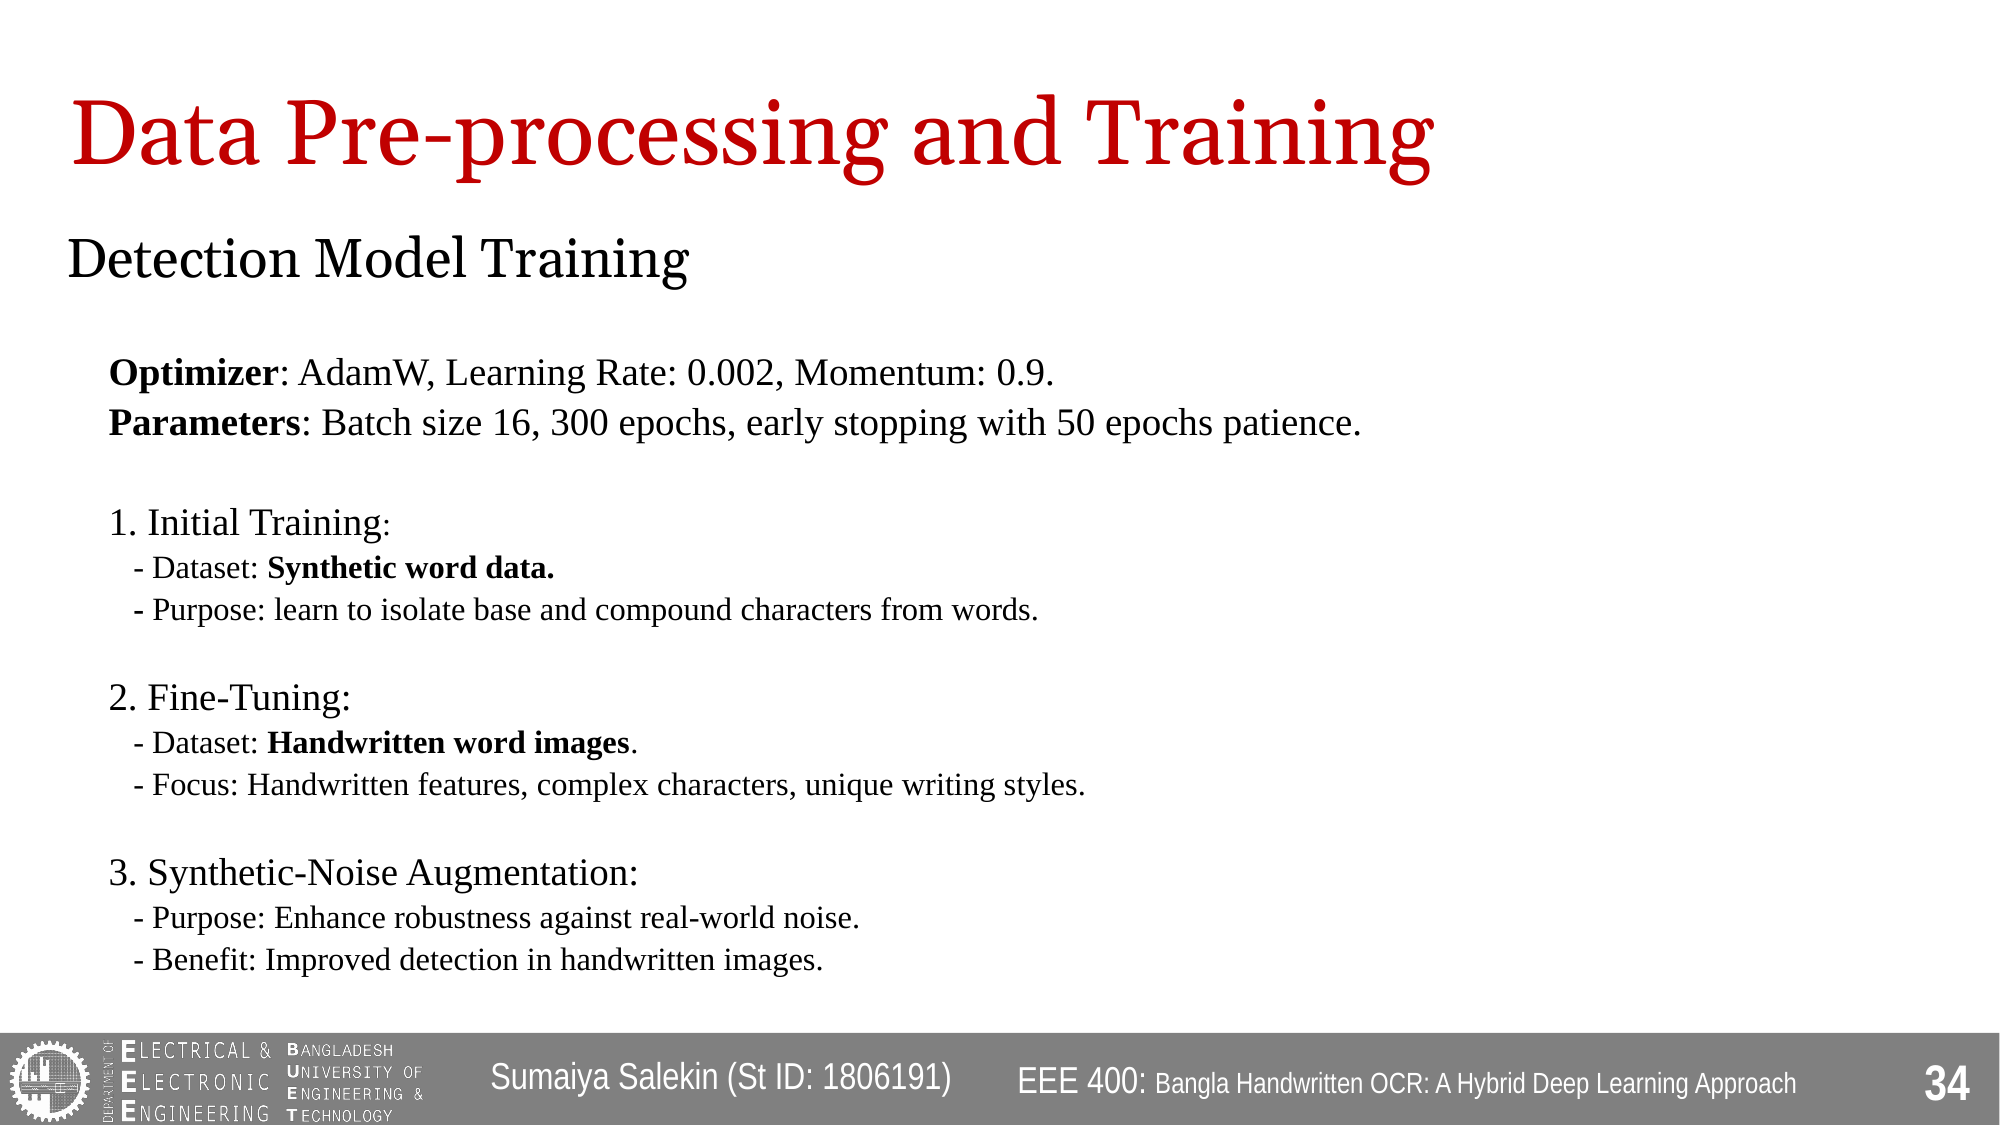

# Data Pre-processing and Training
Detection Model Training
Optimizer: AdamW, Learning Rate: 0.002, Momentum: 0.9.
Parameters: Batch size 16, 300 epochs, early stopping with 50 epochs patience.

1. Initial Training:
   - Dataset: Synthetic word data.
   - Purpose: learn to isolate base and compound characters from words.

2. Fine-Tuning:
   - Dataset: Handwritten word images.
   - Focus: Handwritten features, complex characters, unique writing styles.

3. Synthetic-Noise Augmentation:
   - Purpose: Enhance robustness against real-world noise.
   - Benefit: Improved detection in handwritten images.
Sumaiya Salekin (St ID: 1806191)
EEE 400: Bangla Handwritten OCR: A Hybrid Deep Learning Approach
34